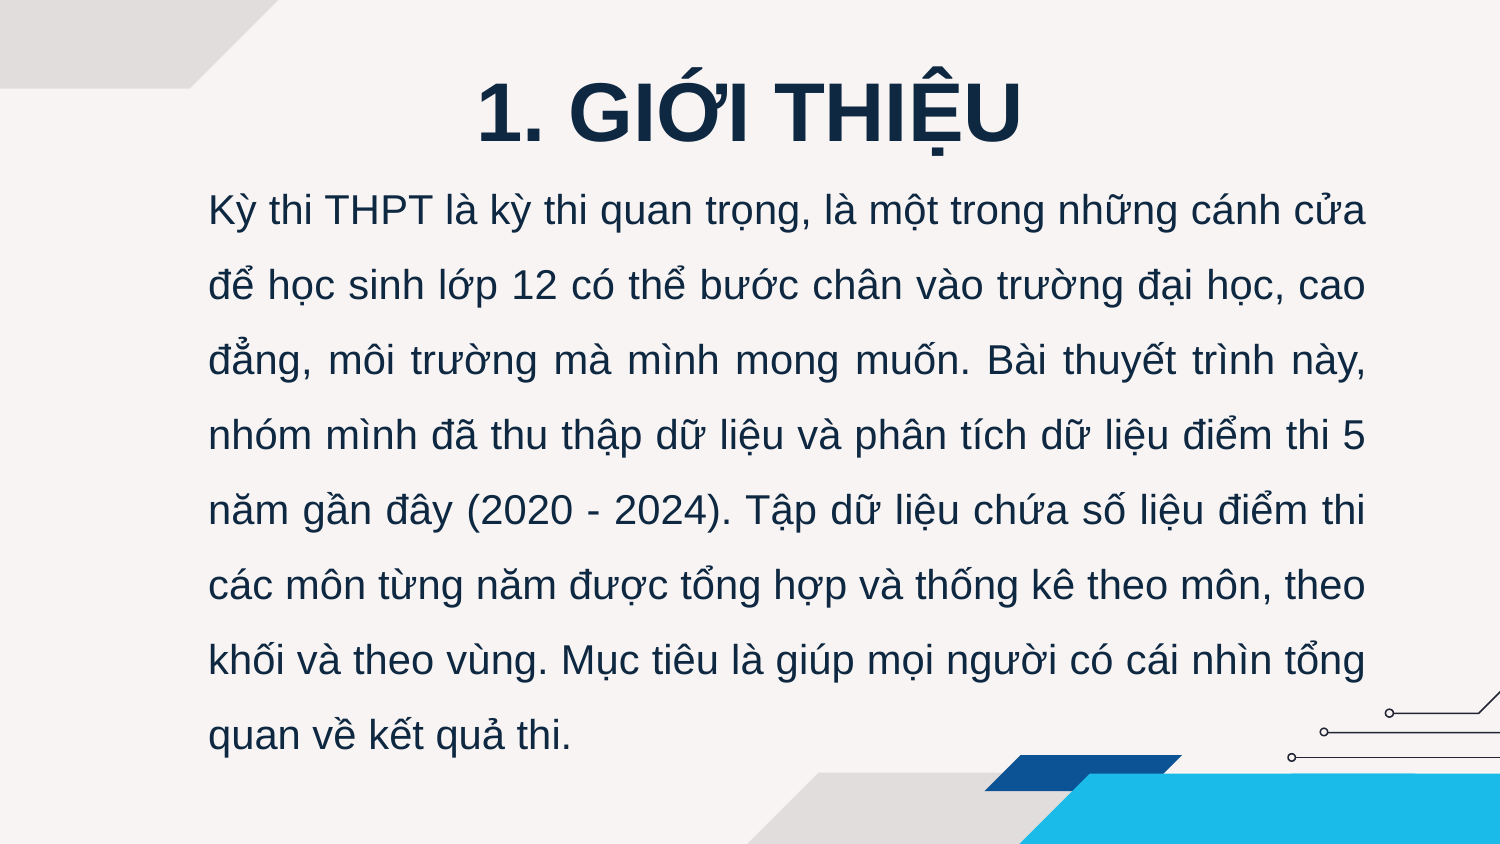

# 1. GIỚI THIỆU
Kỳ thi THPT là kỳ thi quan trọng, là một trong những cánh cửa để học sinh lớp 12 có thể bước chân vào trường đại học, cao đẳng, môi trường mà mình mong muốn. Bài thuyết trình này, nhóm mình đã thu thập dữ liệu và phân tích dữ liệu điểm thi 5 năm gần đây (2020 - 2024). Tập dữ liệu chứa số liệu điểm thi các môn từng năm được tổng hợp và thống kê theo môn, theo khối và theo vùng. Mục tiêu là giúp mọi người có cái nhìn tổng quan về kết quả thi.